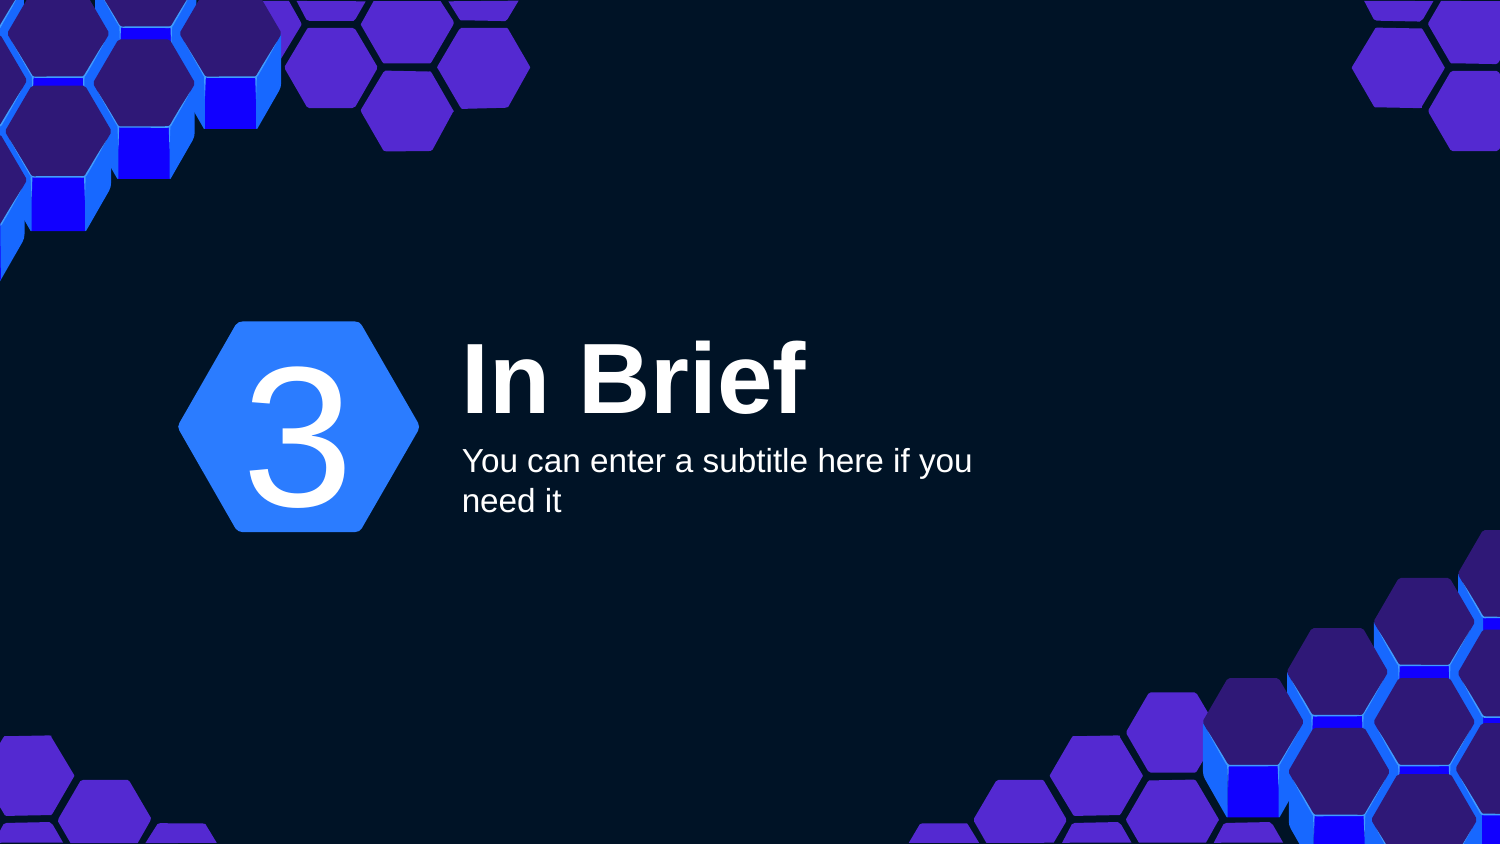

In Brief

# 3
You can enter a subtitle here if you need it